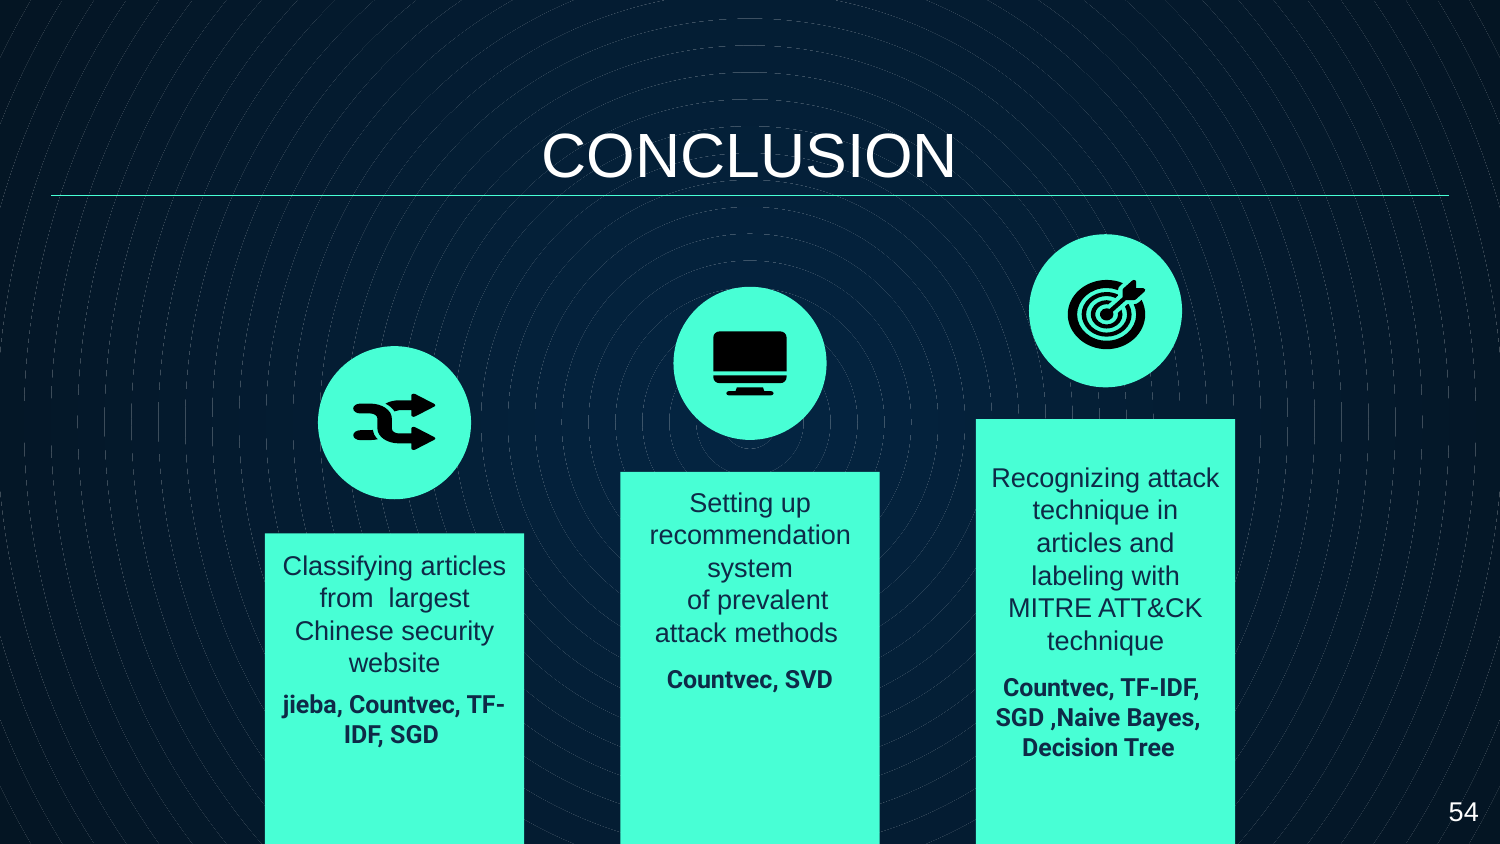

CONCLUSION

Recognizing attack technique in articles and labeling with MITRE ATT&CK technique
Setting up recommendation system
  of prevalent attack methods

Classifying articles from  largest Chinese security website

Countvec, SVD

 Countvec, TF-IDF, SGD ,Naive Bayes,
Decision Tree
jieba, Countvec, TF-IDF, SGD
54